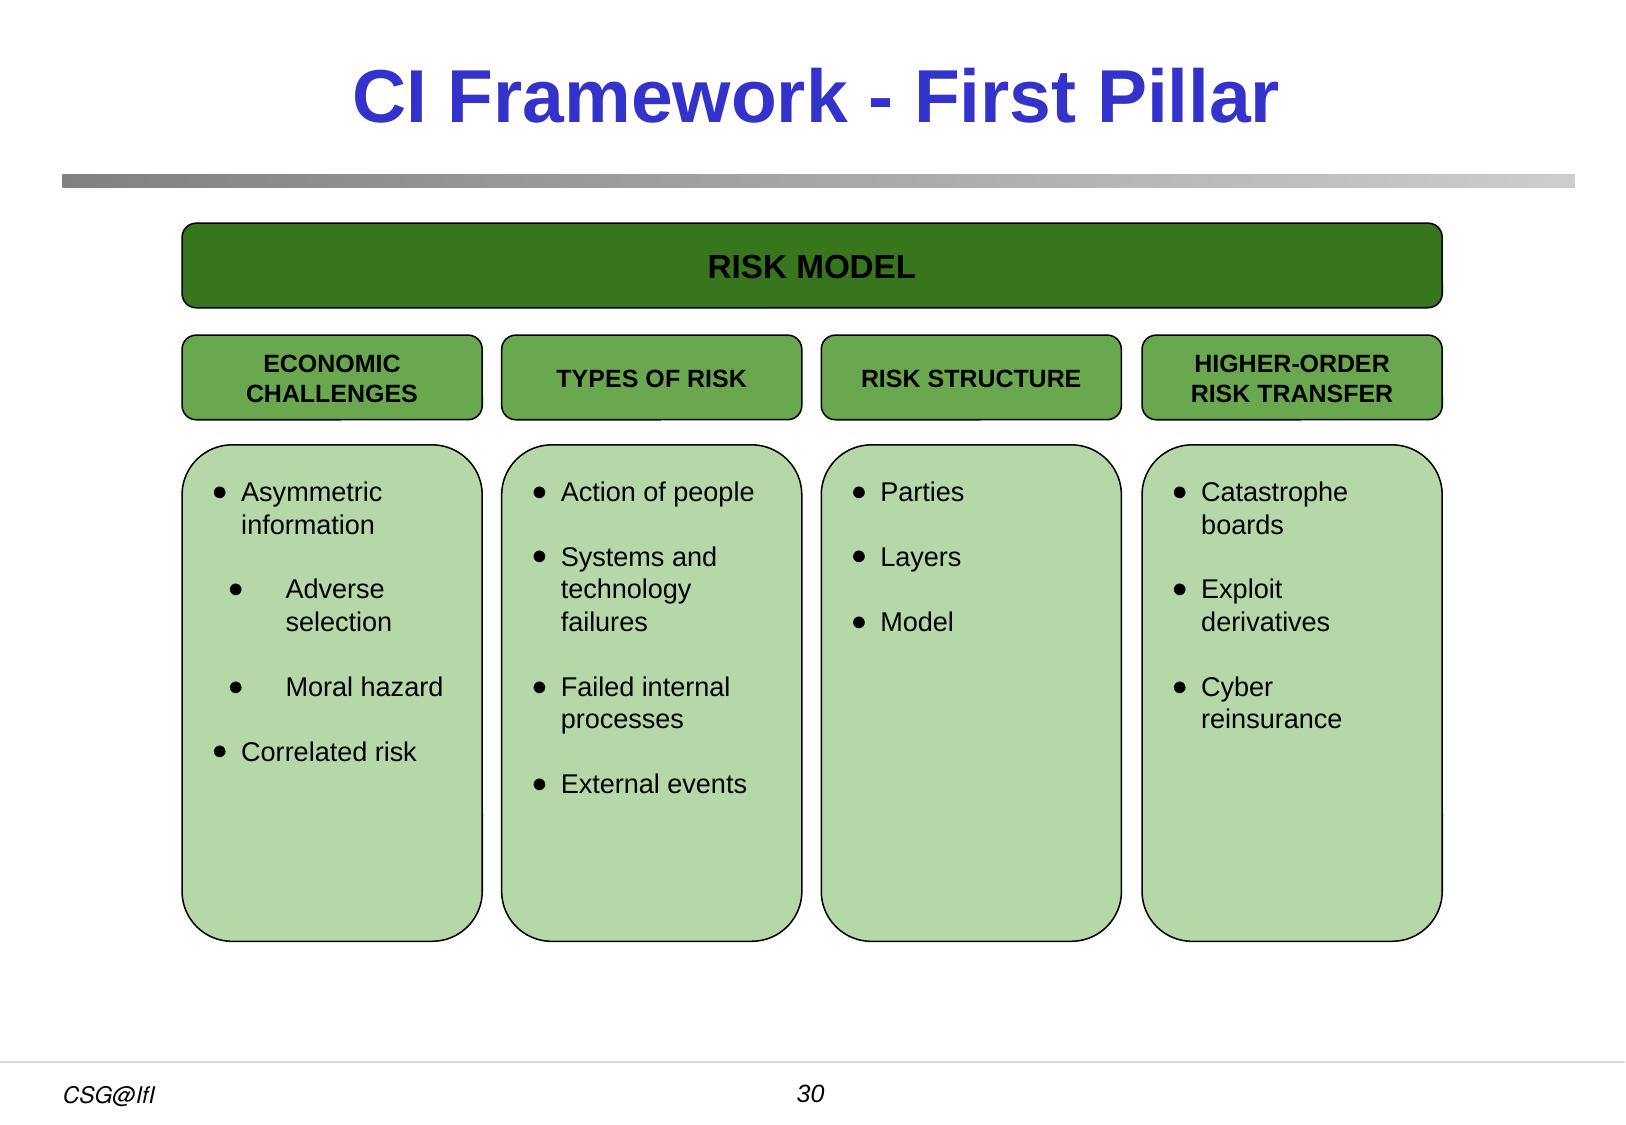

# CI Framework - First Pillar
RISK MODEL
ECONOMIC CHALLENGES
TYPES OF RISK
RISK STRUCTURE
HIGHER-ORDER RISK TRANSFER
Asymmetric information

Adverse selection

Moral hazard

Correlated risk
Action of people

Systems and technology failures

Failed internal processes

External events
Parties

Layers

Model
Catastrophe boards

Exploit derivatives

Cyber reinsurance
30